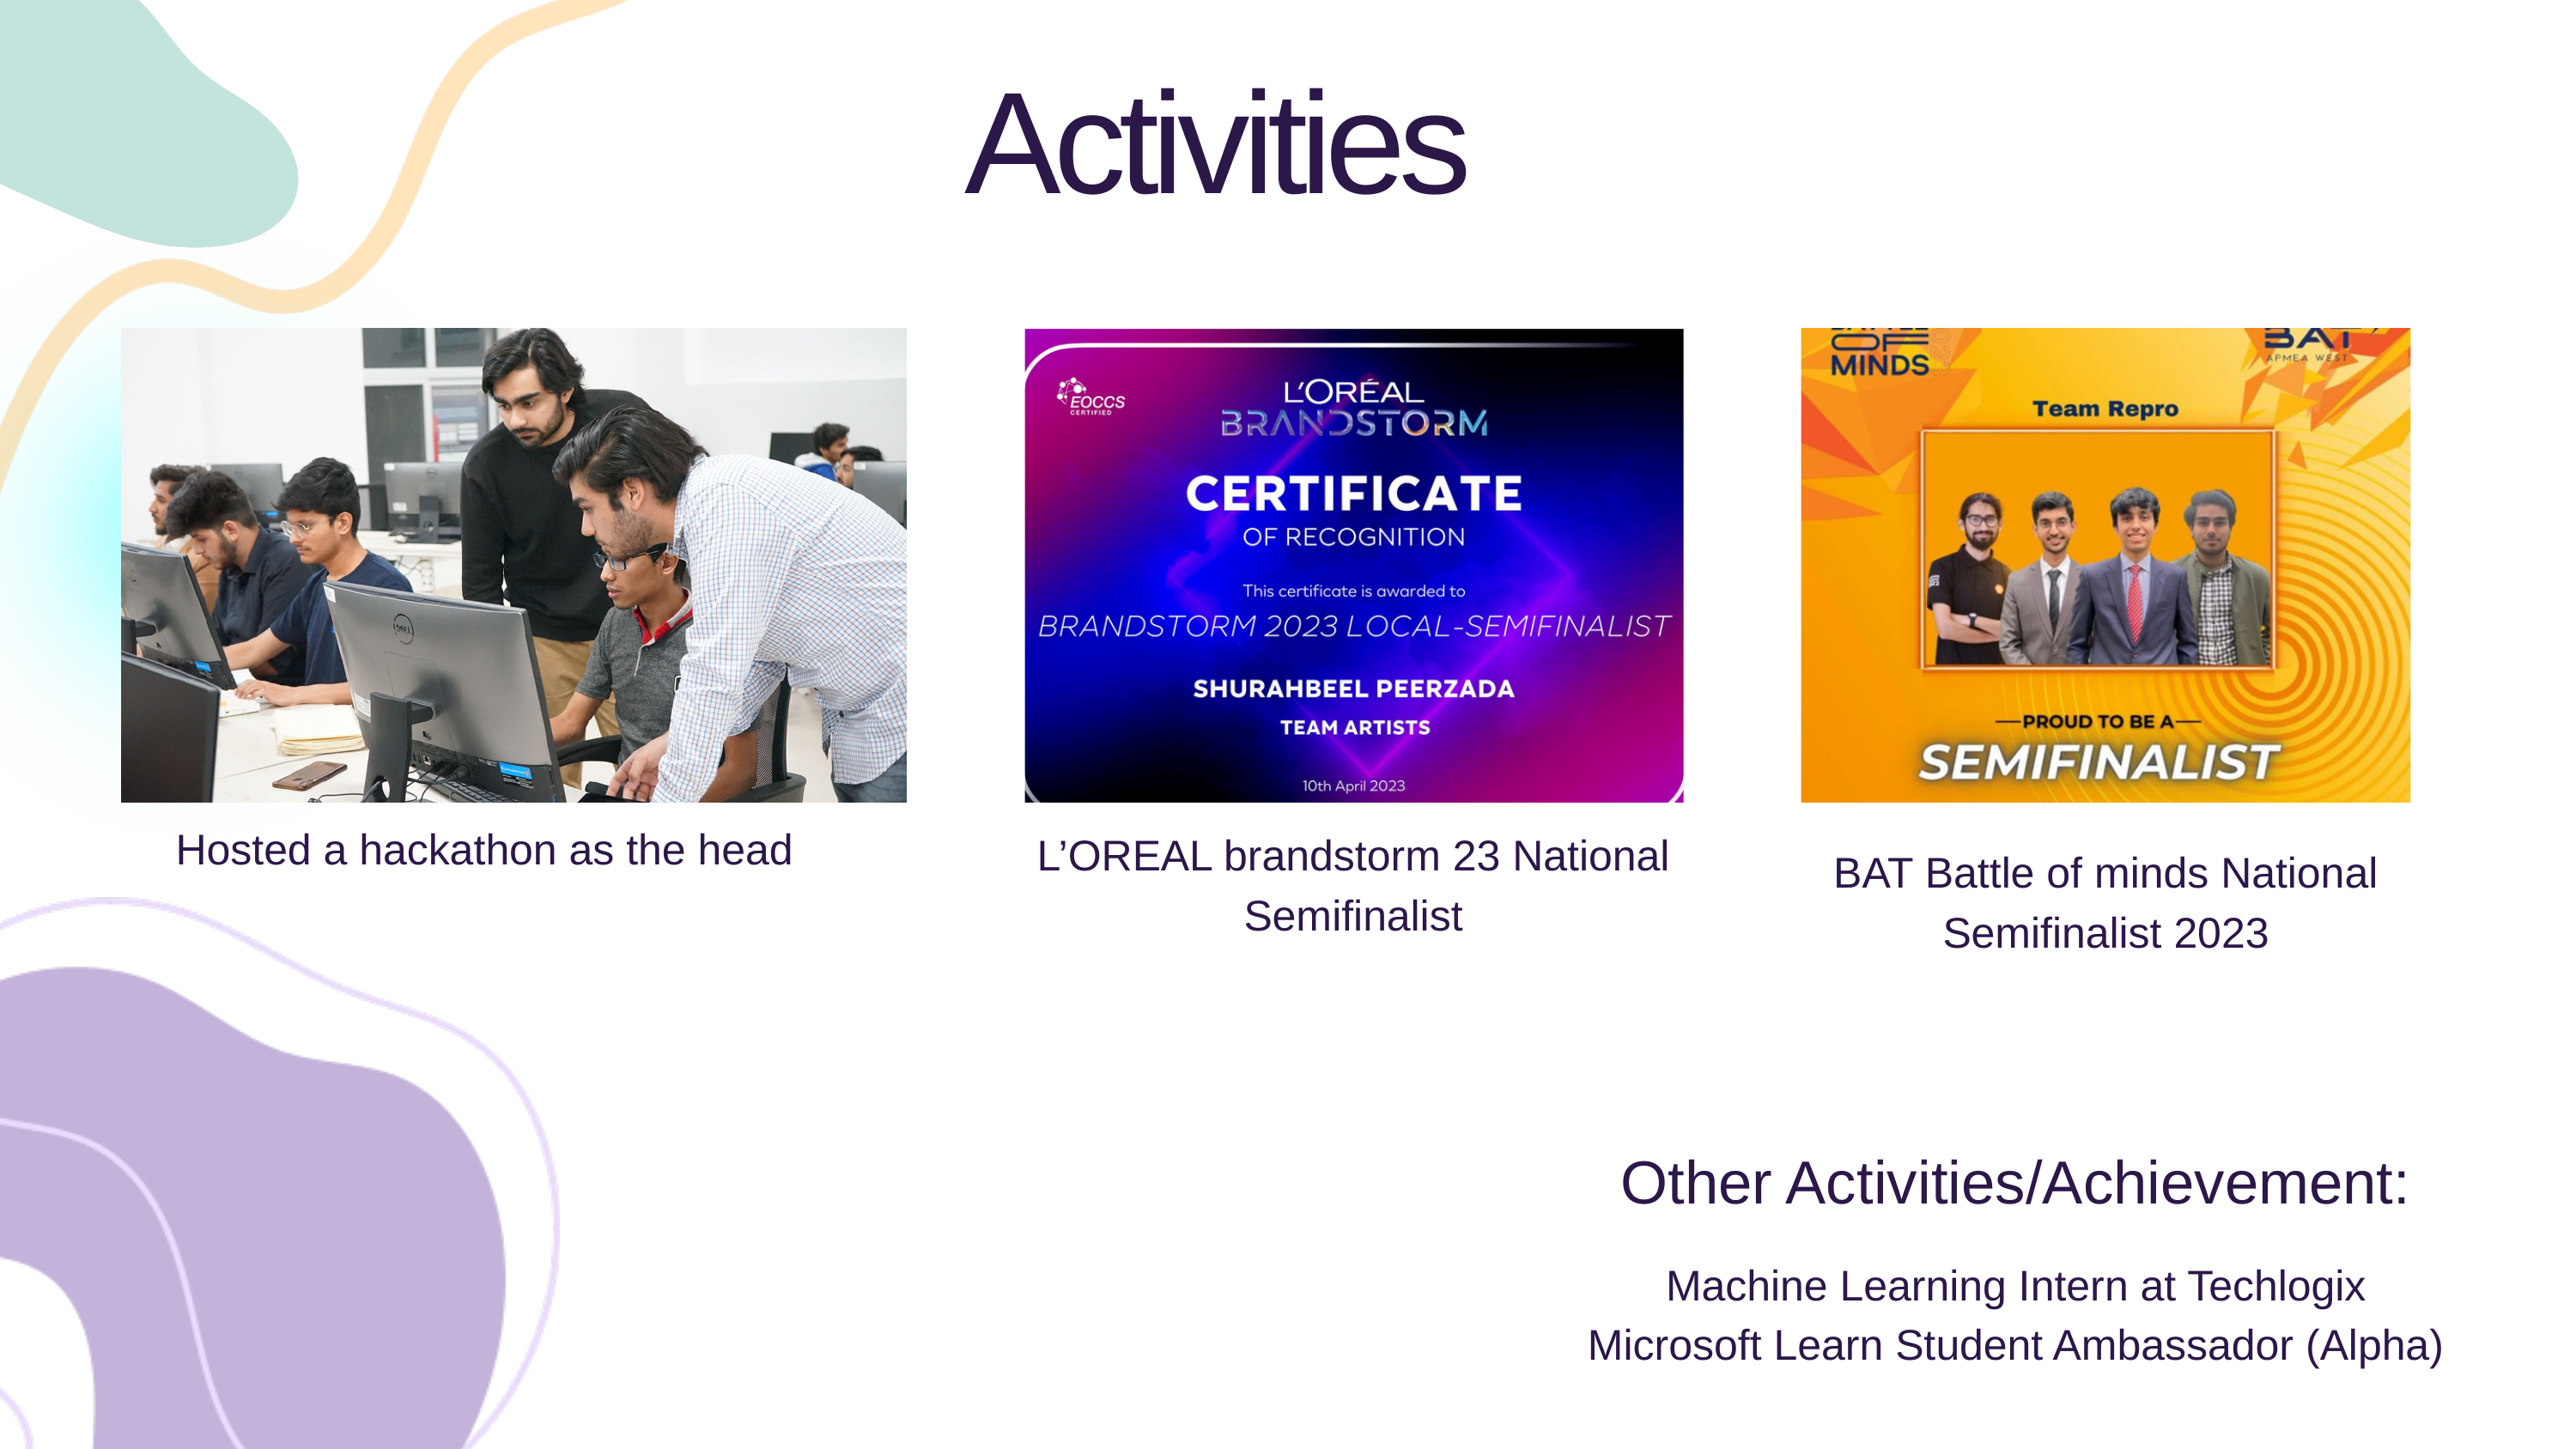

Activities

Hosted a hackathon as the head
L’OREAL brandstorm 23 National Semifinalist
BAT Battle of minds National Semifinalist 2023

Other Activities/Achievement:

Machine Learning Intern at Techlogix
Microsoft Learn Student Ambassador (Alpha)